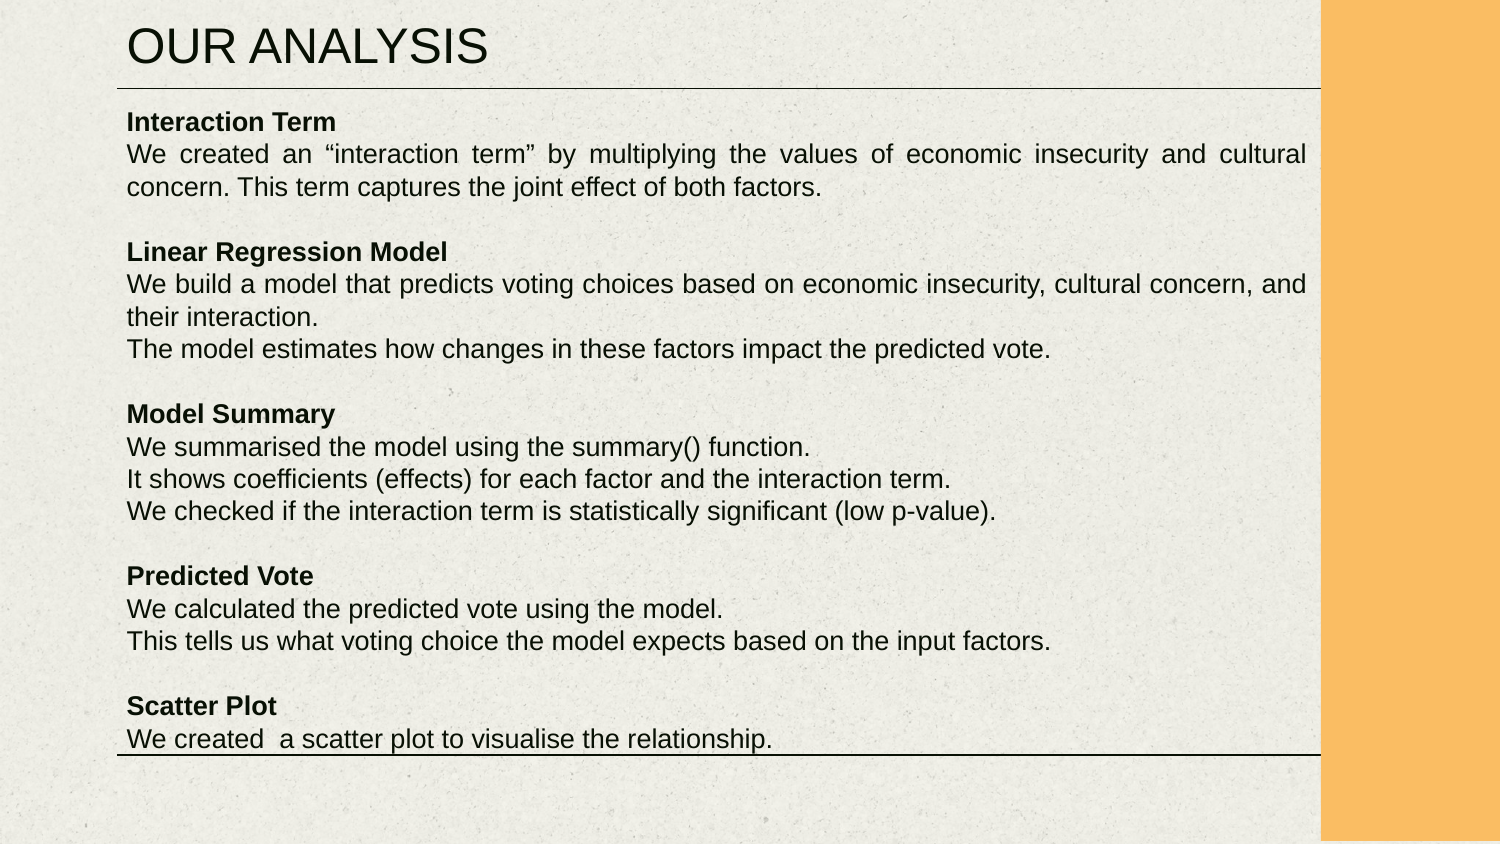

# OUR ANALYSIS
Interaction Term
We created an “interaction term” by multiplying the values of economic insecurity and cultural concern. This term captures the joint effect of both factors.

Linear Regression Model
We build a model that predicts voting choices based on economic insecurity, cultural concern, and their interaction.
The model estimates how changes in these factors impact the predicted vote.

Model Summary
We summarised the model using the summary() function.
It shows coefficients (effects) for each factor and the interaction term.
We checked if the interaction term is statistically significant (low p-value).

Predicted Vote
We calculated the predicted vote using the model.
This tells us what voting choice the model expects based on the input factors.

Scatter Plot
We created  a scatter plot to visualise the relationship.